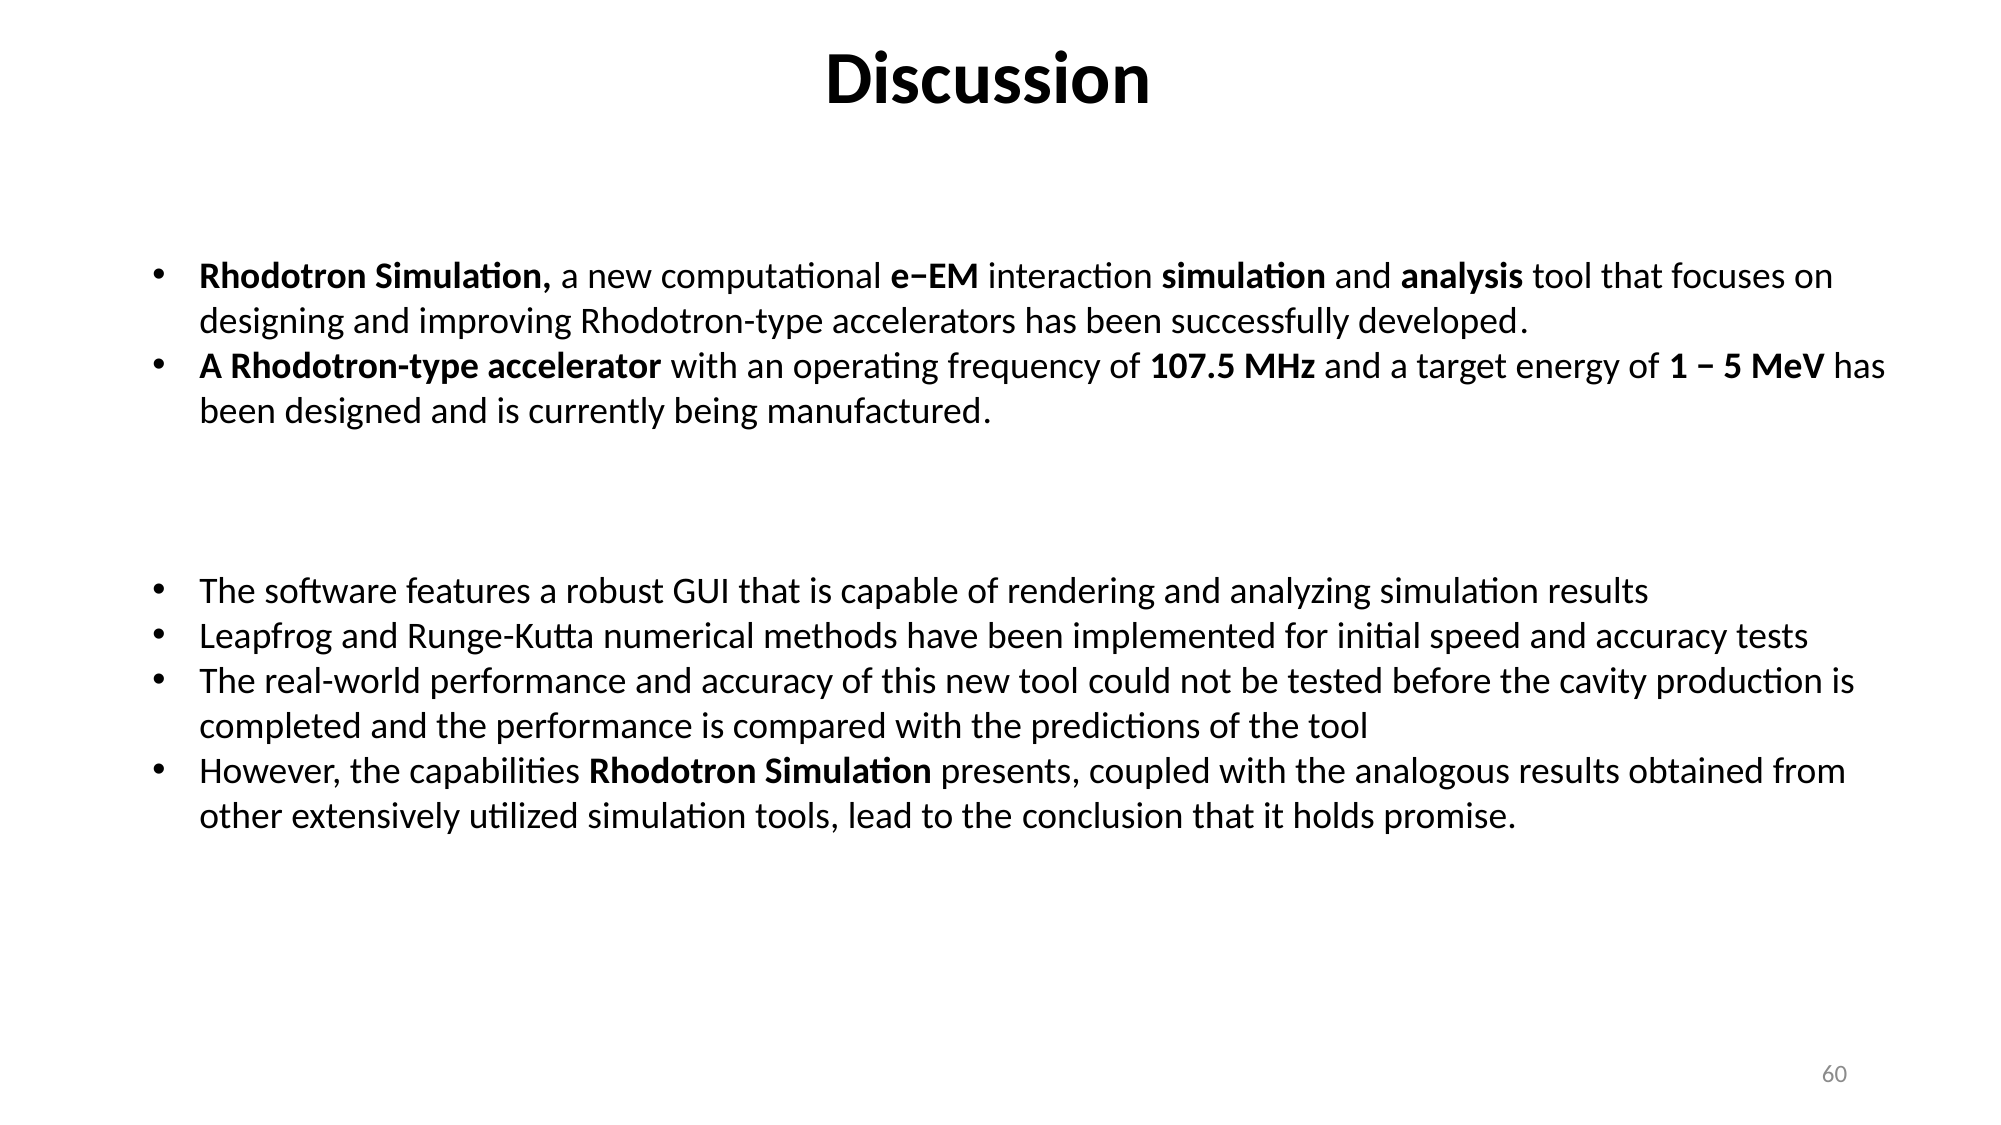

Discussion
Rhodotron Simulation, a new computational e−EM interaction simulation and analysis tool that focuses on designing and improving Rhodotron-type accelerators has been successfully developed.
A Rhodotron-type accelerator with an operating frequency of 107.5 MHz and a target energy of 1 − 5 MeV has been designed and is currently being manufactured.

The software features a robust GUI that is capable of rendering and analyzing simulation results
Leapfrog and Runge-Kutta numerical methods have been implemented for initial speed and accuracy tests
The real-world performance and accuracy of this new tool could not be tested before the cavity production is completed and the performance is compared with the predictions of the tool
However, the capabilities Rhodotron Simulation presents, coupled with the analogous results obtained from other extensively utilized simulation tools, lead to the conclusion that it holds promise.
60